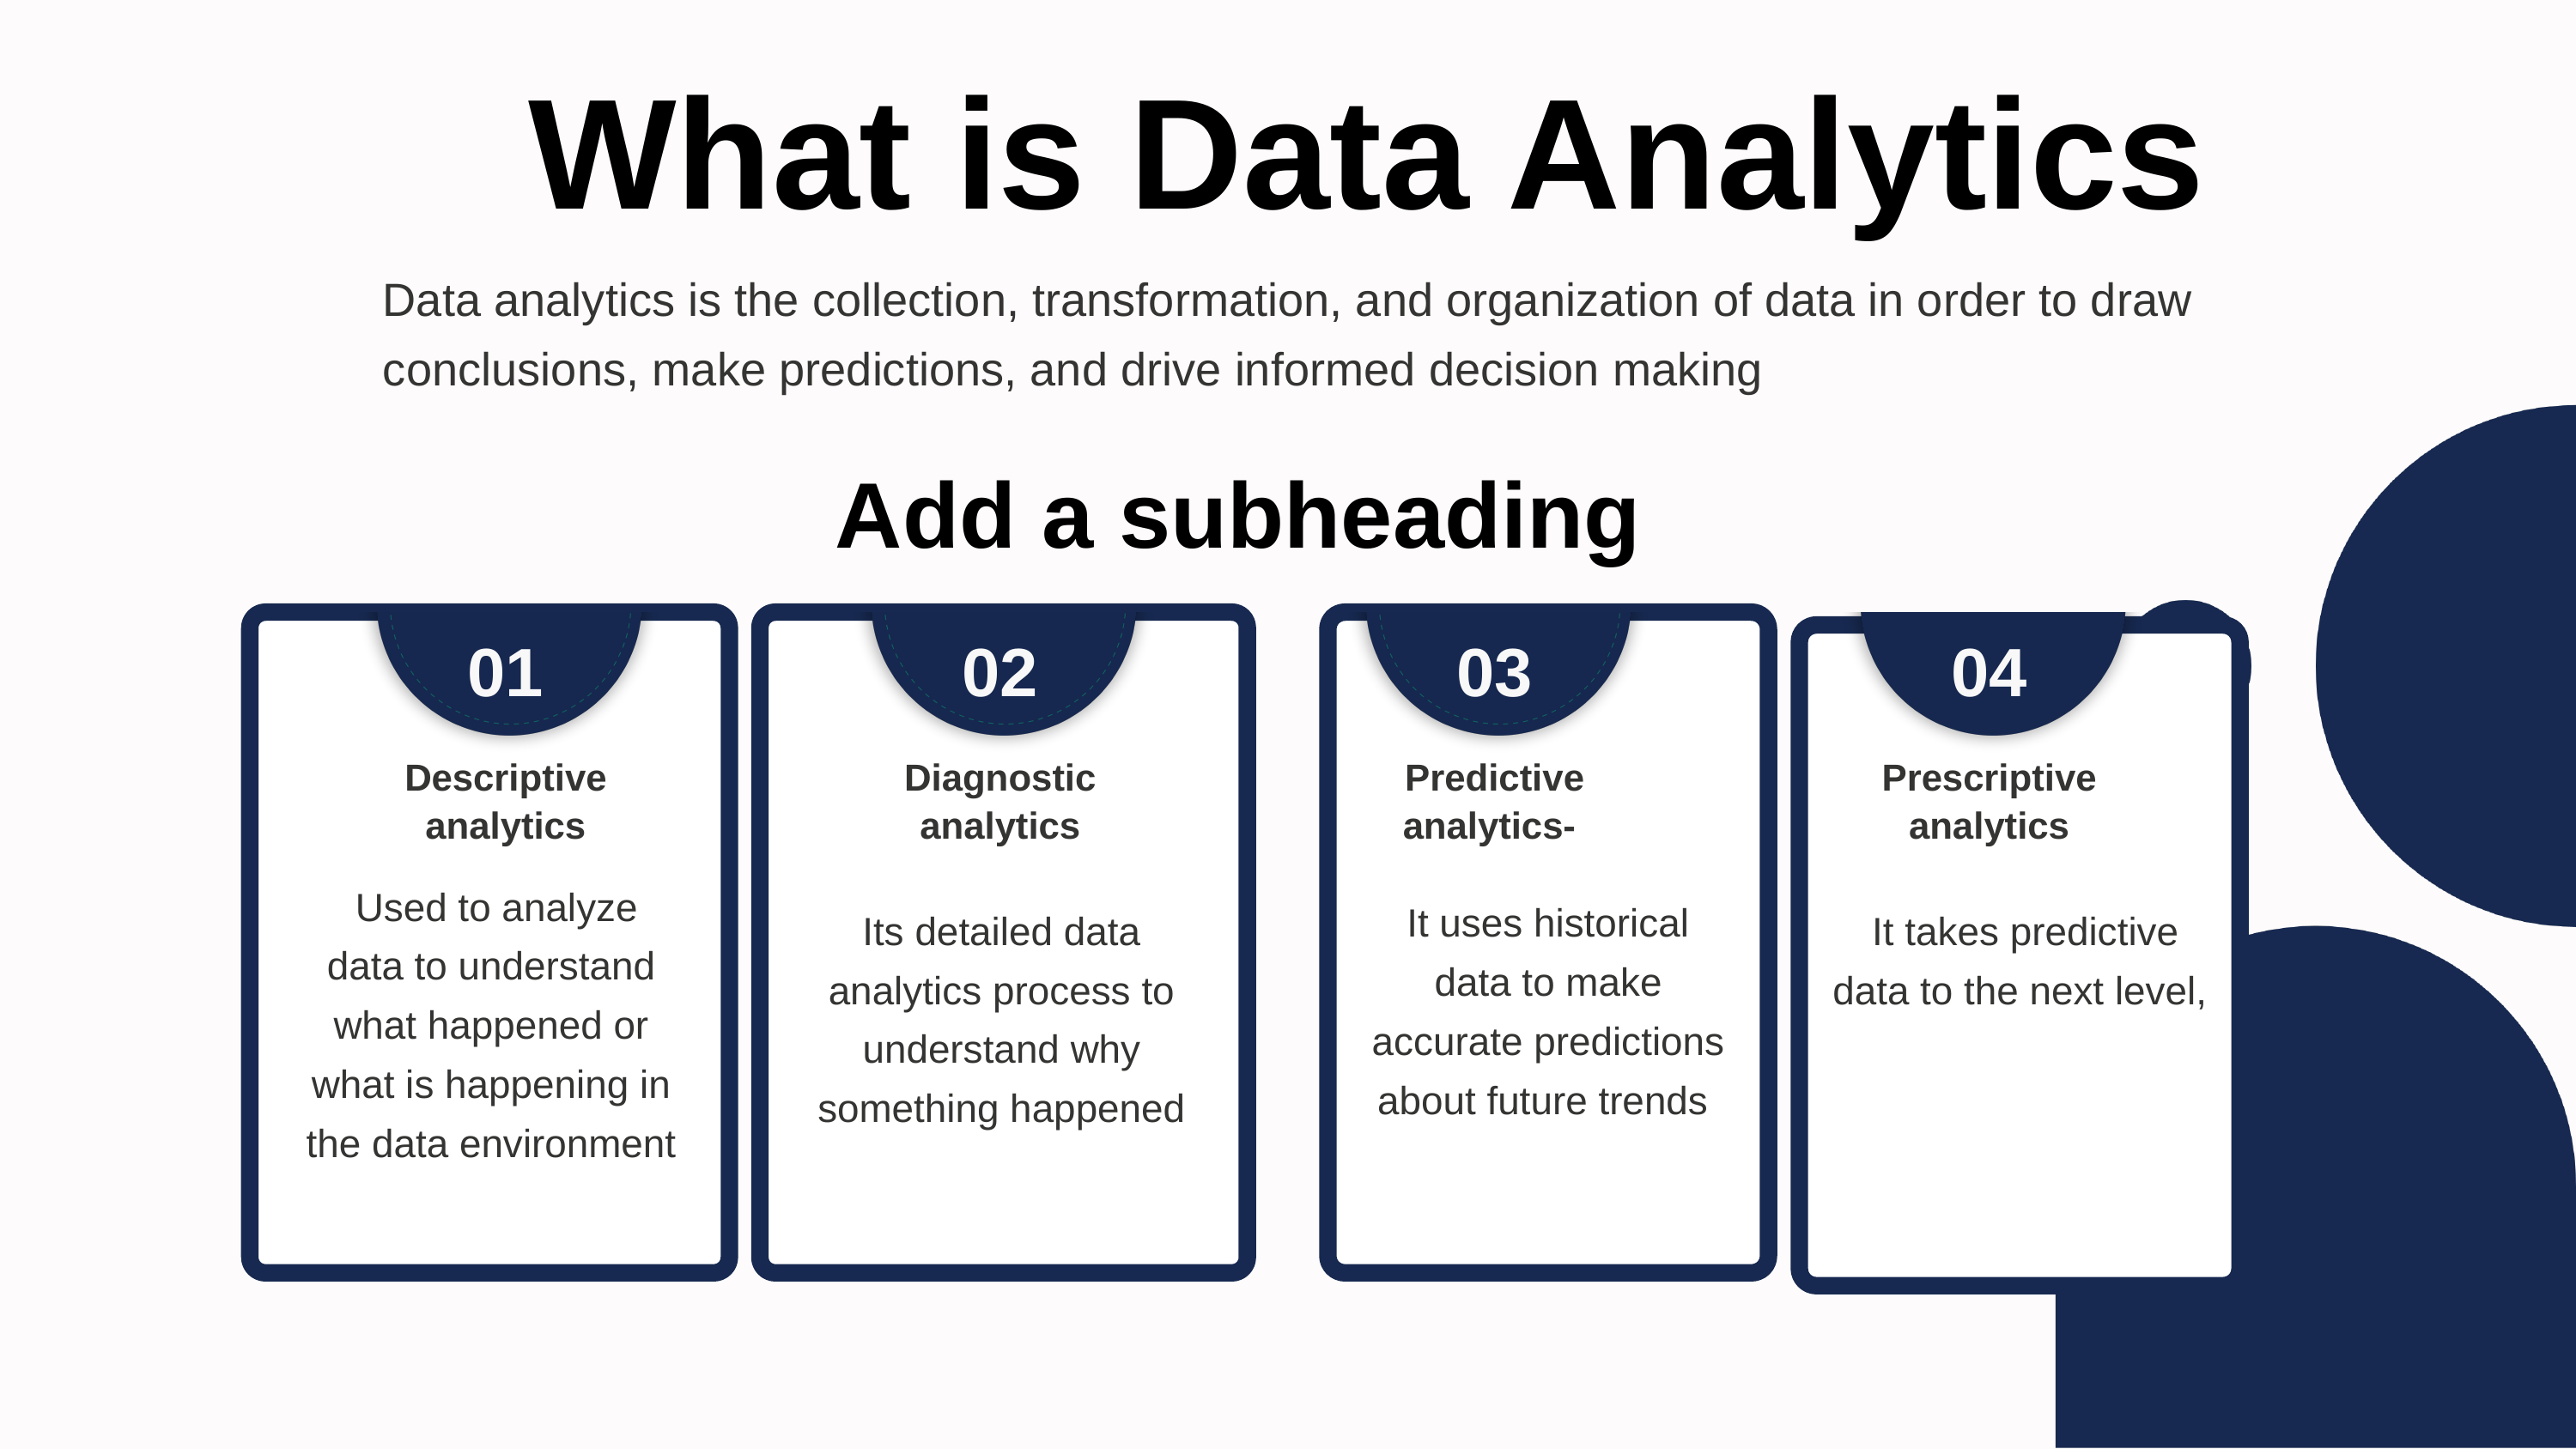

What is Data Analytics
Data analytics is the collection, transformation, and organization of data in order to draw conclusions, make predictions, and drive informed decision making

Add a subheading

01
02
03
04

Descriptive analytics
Diagnostic analytics
Predictive analytics-
Prescriptive analytics
 Used to analyze data to understand what happened or what is happening in the data environment
It uses historical data to make accurate predictions about future trends
Its detailed data analytics process to understand why something happened
 It takes predictive data to the next level,